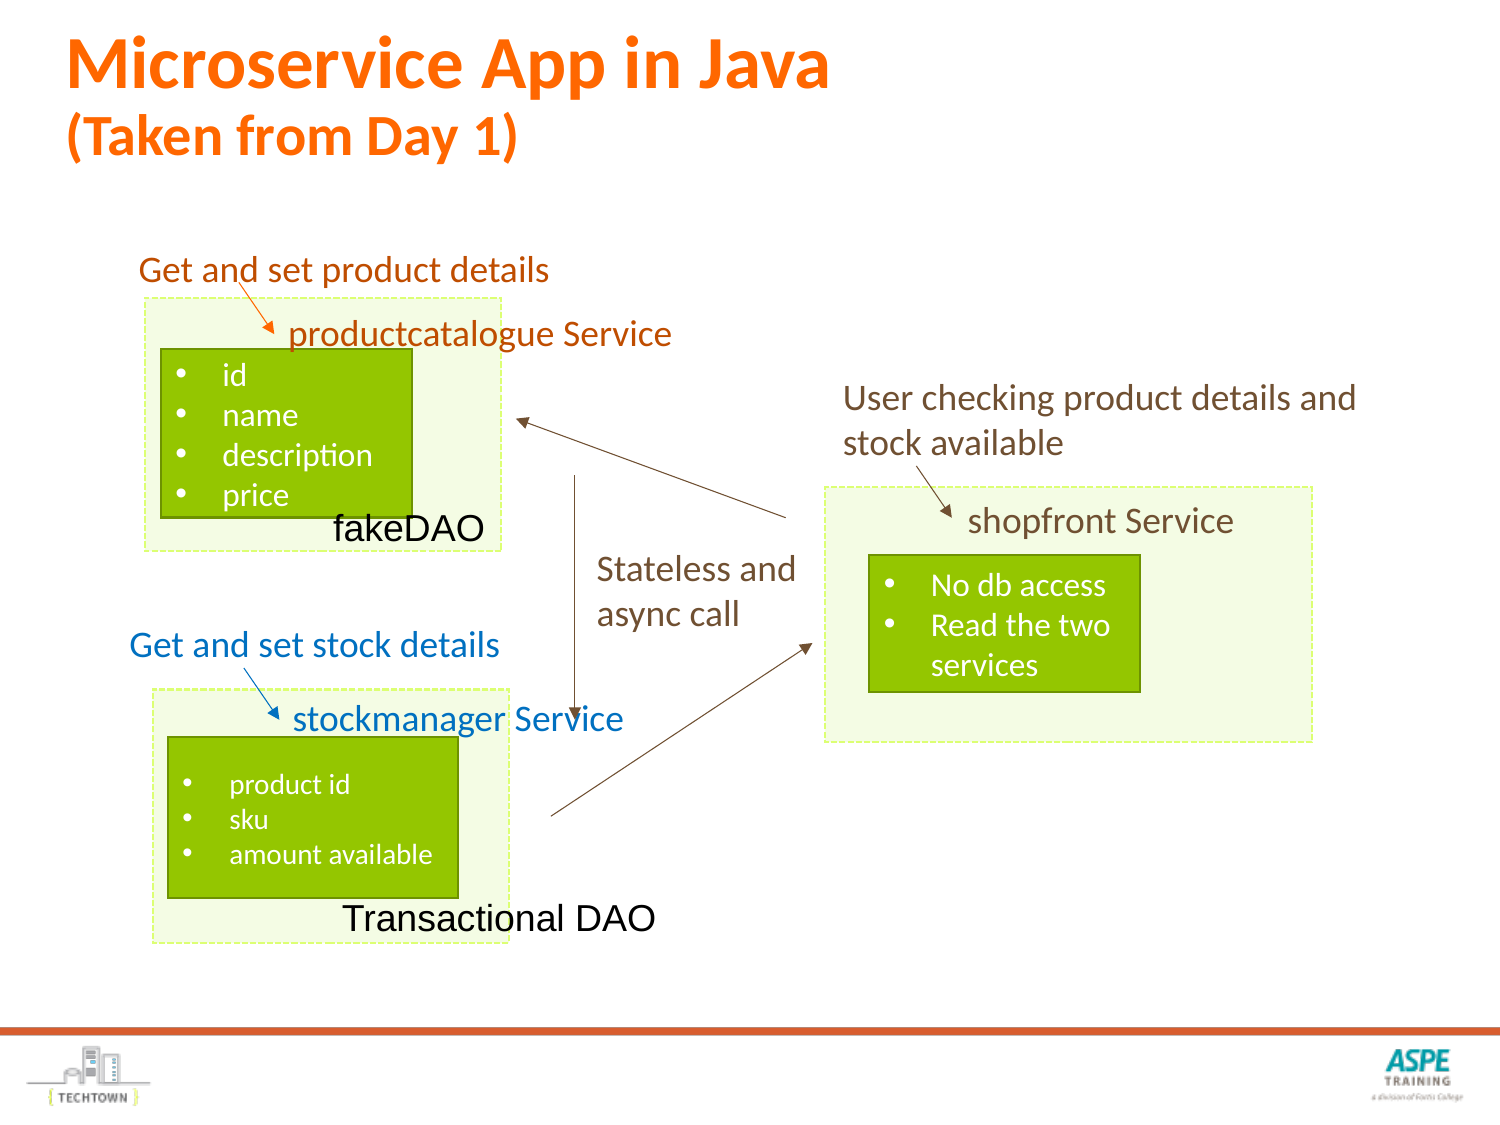

# Microservice App in Java (Taken from Day 1)
Get and set product details

productcatalogue Service
id
name
description
price
User checking product details and
stock available

shopfront Service
fakeDAO
Stateless and
async call
No db access
Read the two services
Get and set stock details
stockmanager Service

product id
sku
amount available
Transactional DAO